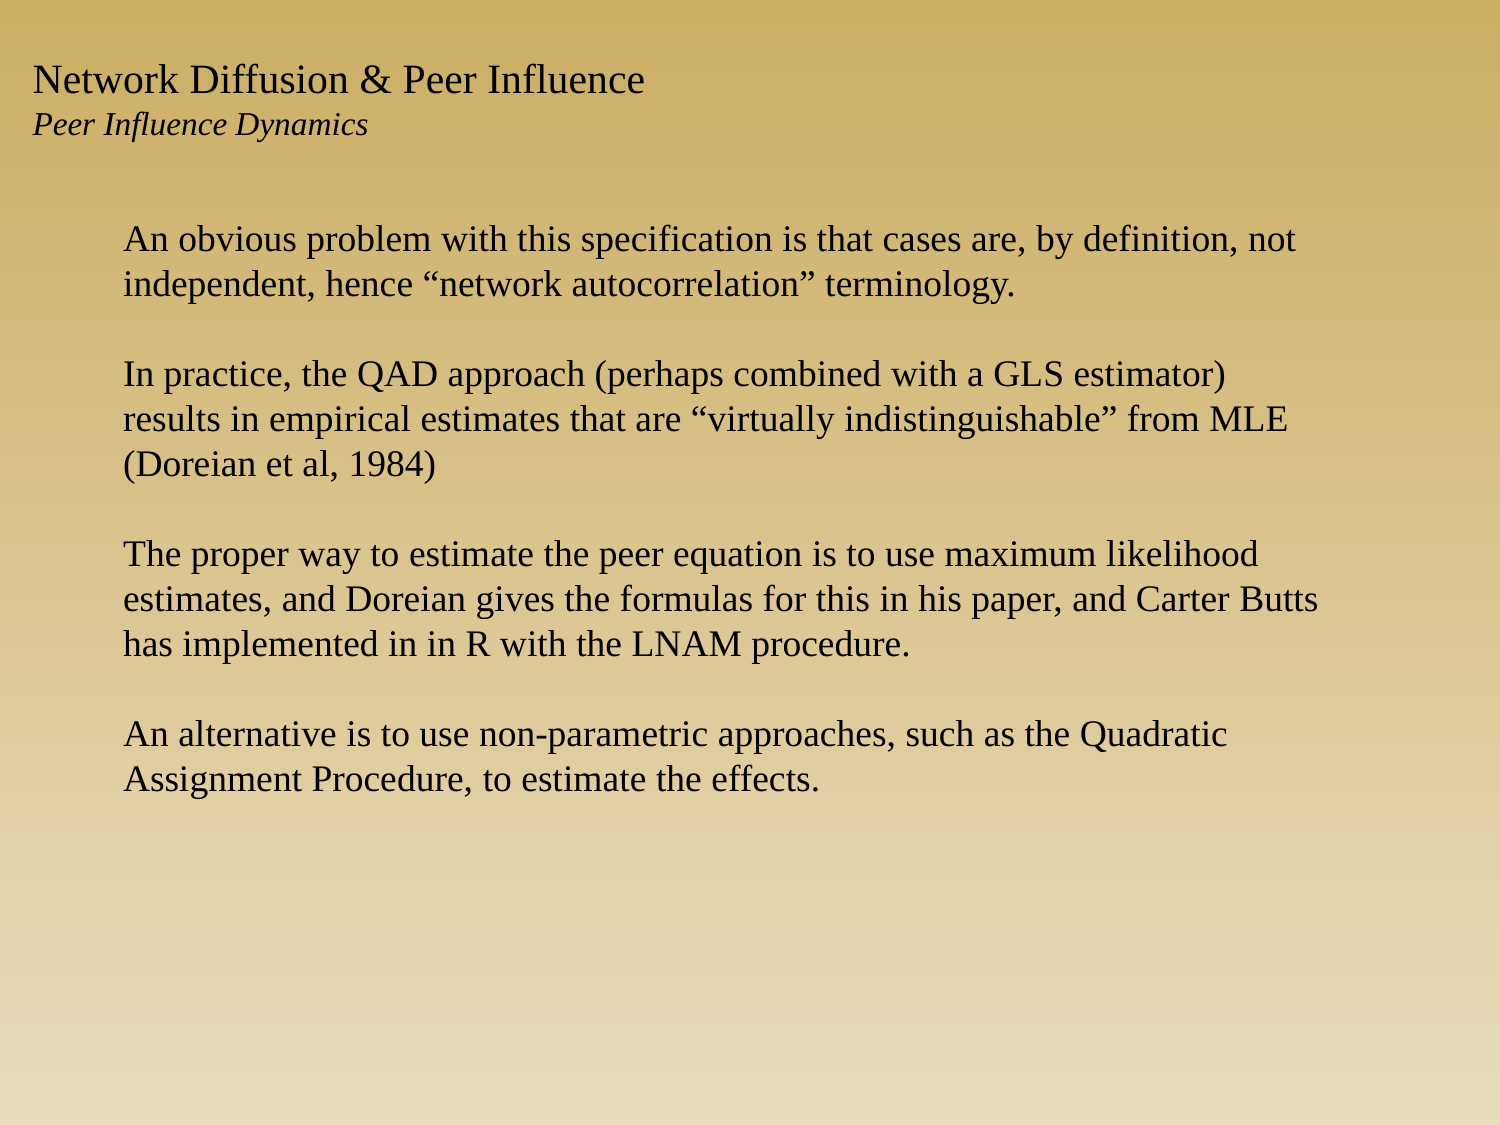

Network Diffusion & Peer Influence
Peer Influence Dynamics
An obvious problem with this specification is that cases are, by definition, not independent, hence “network autocorrelation” terminology.

In practice, the QAD approach (perhaps combined with a GLS estimator) results in empirical estimates that are “virtually indistinguishable” from MLE (Doreian et al, 1984)

The proper way to estimate the peer equation is to use maximum likelihood estimates, and Doreian gives the formulas for this in his paper, and Carter Butts has implemented in in R with the LNAM procedure.

An alternative is to use non-parametric approaches, such as the Quadratic Assignment Procedure, to estimate the effects.